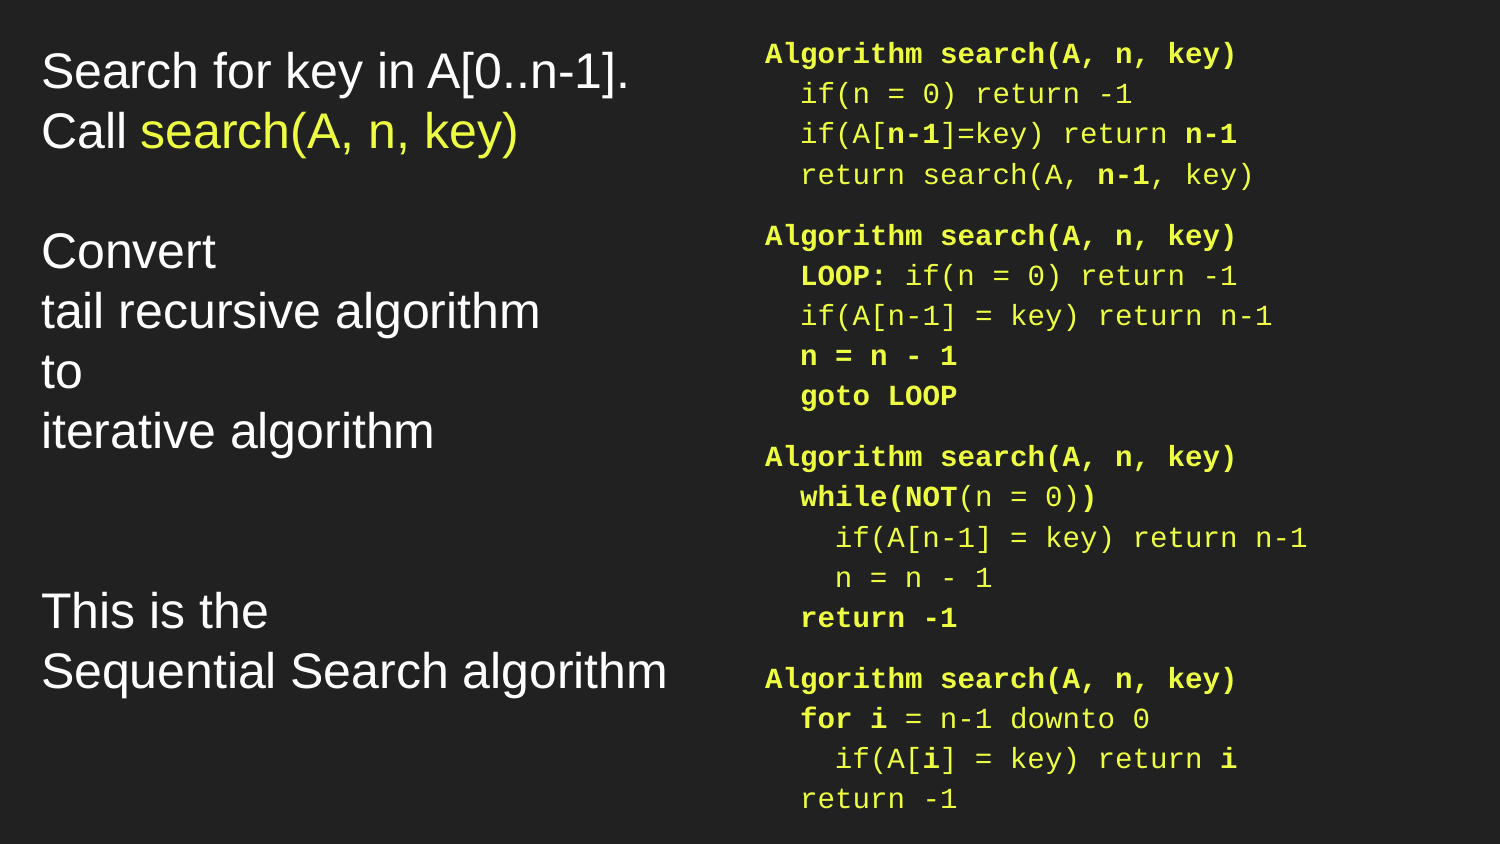

Algorithm search(A, n, key)
  if(n = 0) return -1
  if(A[n-1]=key) return n-1
  return search(A, n-1, key)
Algorithm search(A, n, key)
  LOOP: if(n = 0) return -1
  if(A[n-1] = key) return n-1
  n = n - 1
  goto LOOP
Algorithm search(A, n, key)
  while(NOT(n = 0))
    if(A[n-1] = key) return n-1
    n = n - 1
  return -1
Algorithm search(A, n, key)
  for i = n-1 downto 0
    if(A[i] = key) return i
  return -1
# Search for key in A[0..n-1].
Call search(A, n, key)

Convert
tail recursive algorithm
to
iterative algorithm

This is the
Sequential Search algorithm